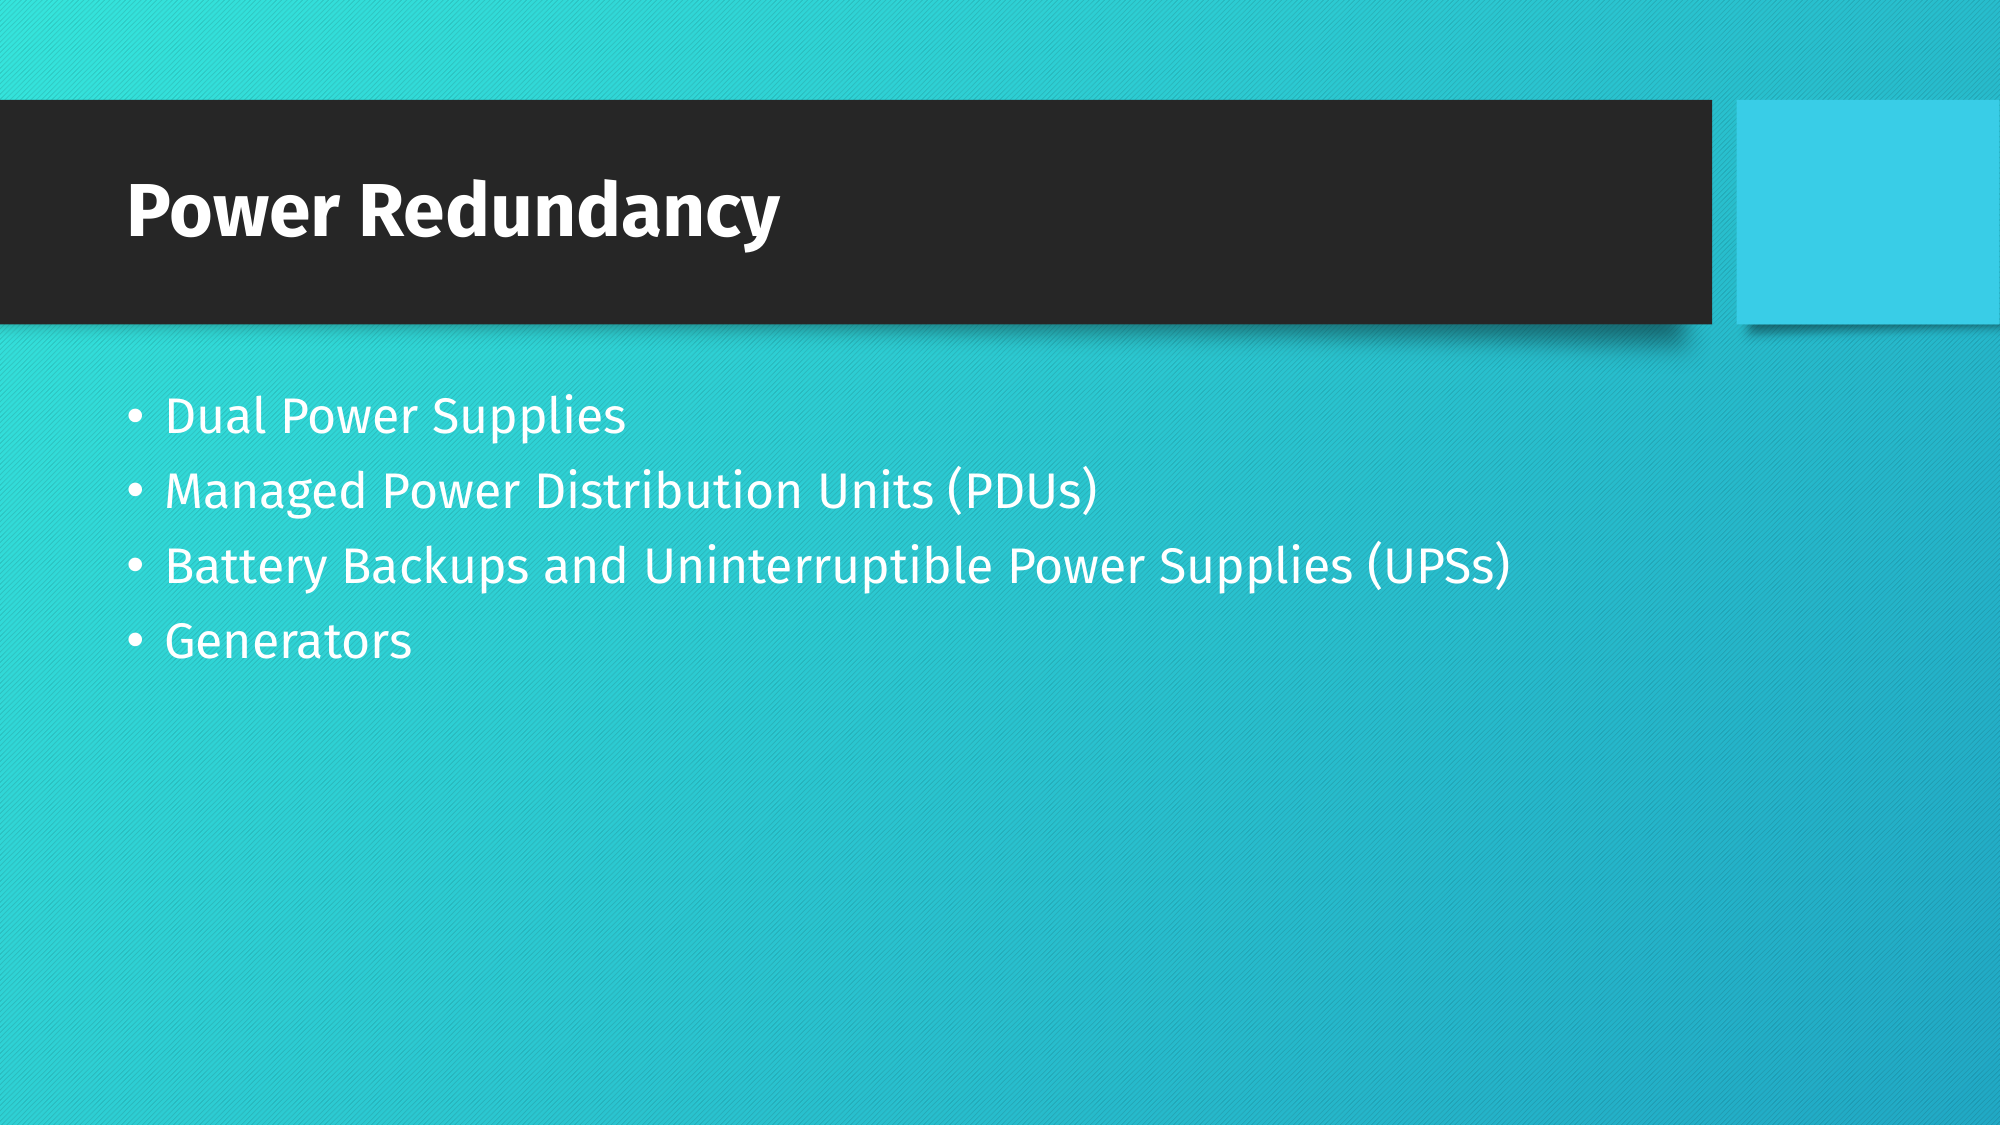

# Power Redundancy
Dual Power Supplies
Managed Power Distribution Units (PDUs)
Battery Backups and Uninterruptible Power Supplies (UPSs)
Generators